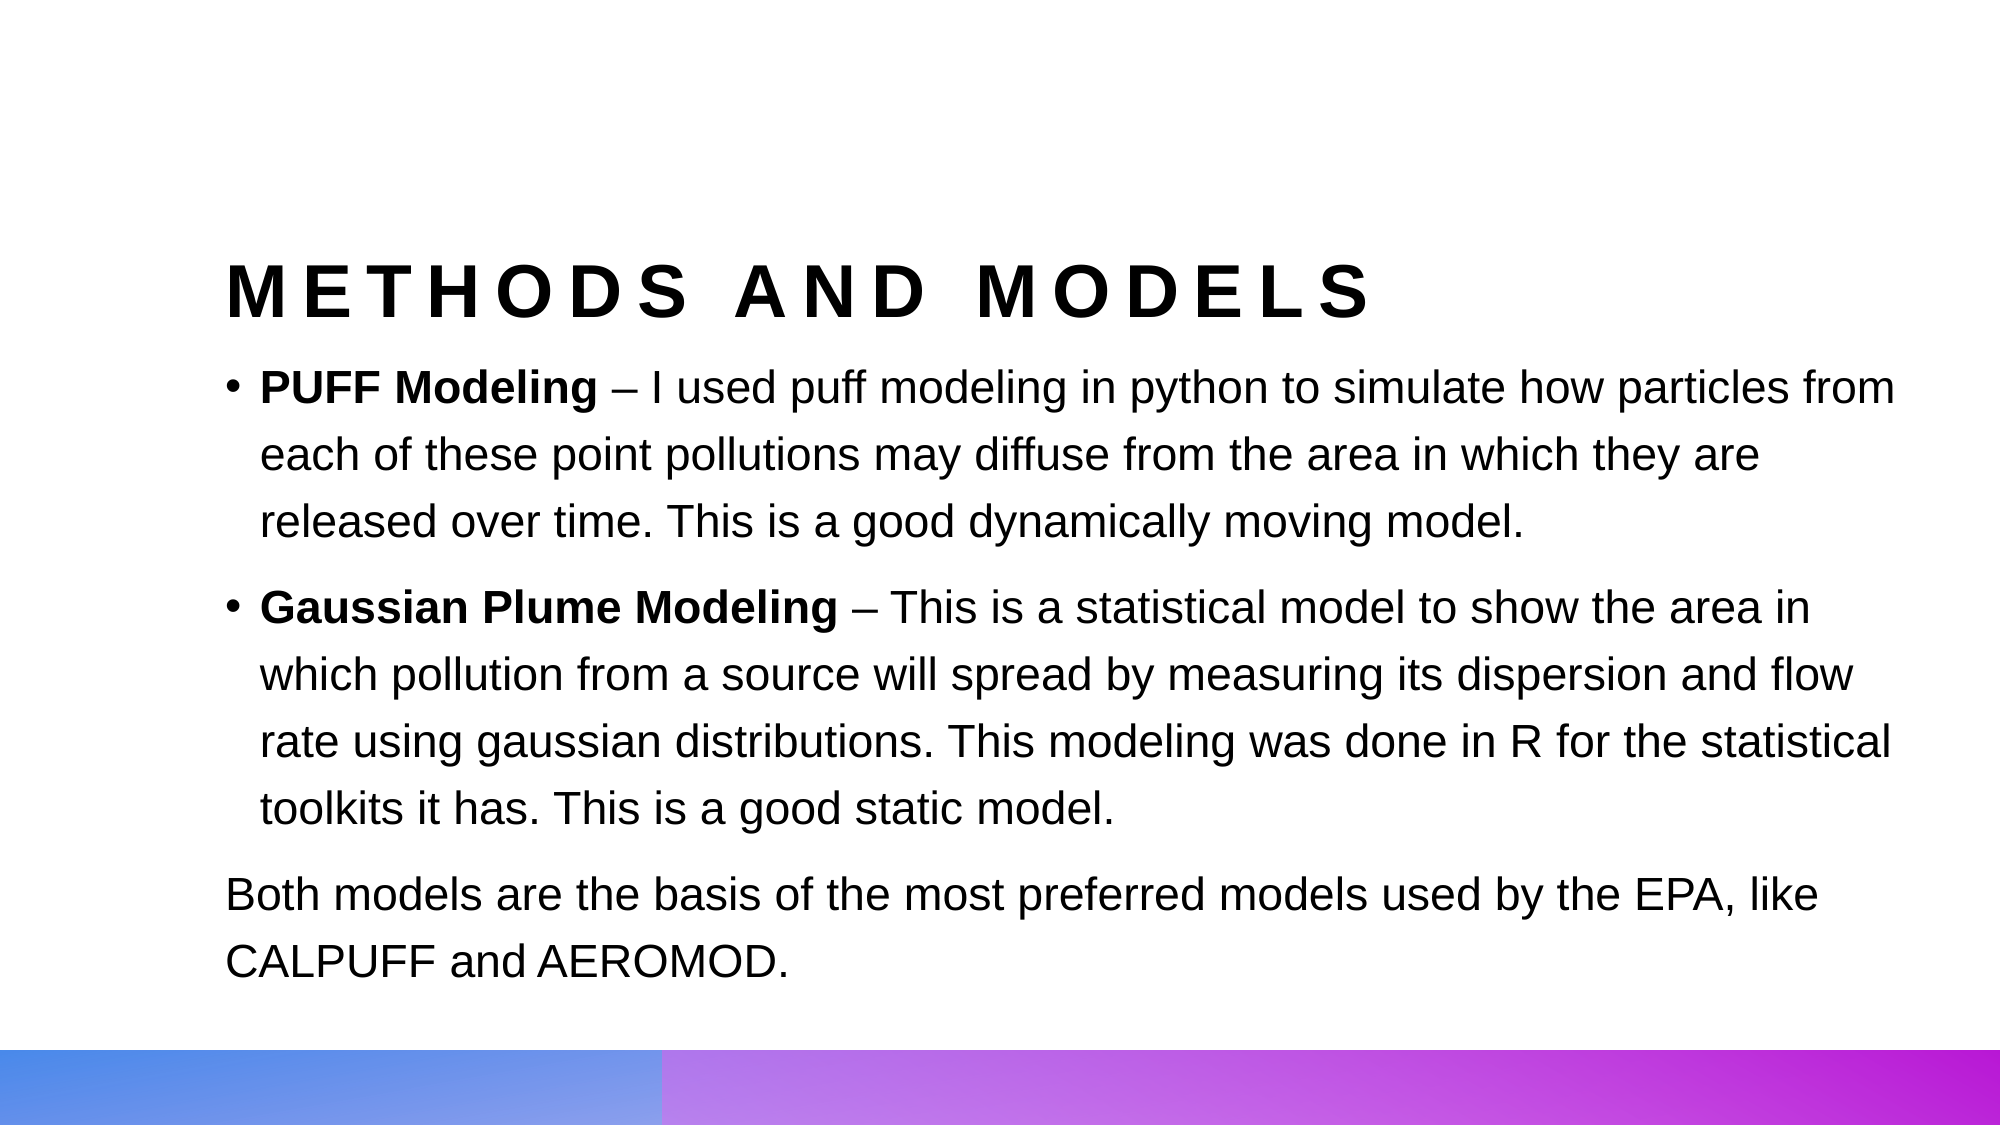

# Methods and models
PUFF Modeling – I used puff modeling in python to simulate how particles from each of these point pollutions may diffuse from the area in which they are released over time. This is a good dynamically moving model.
Gaussian Plume Modeling – This is a statistical model to show the area in which pollution from a source will spread by measuring its dispersion and flow rate using gaussian distributions. This modeling was done in R for the statistical toolkits it has. This is a good static model.
Both models are the basis of the most preferred models used by the EPA, like CALPUFF and AEROMOD.